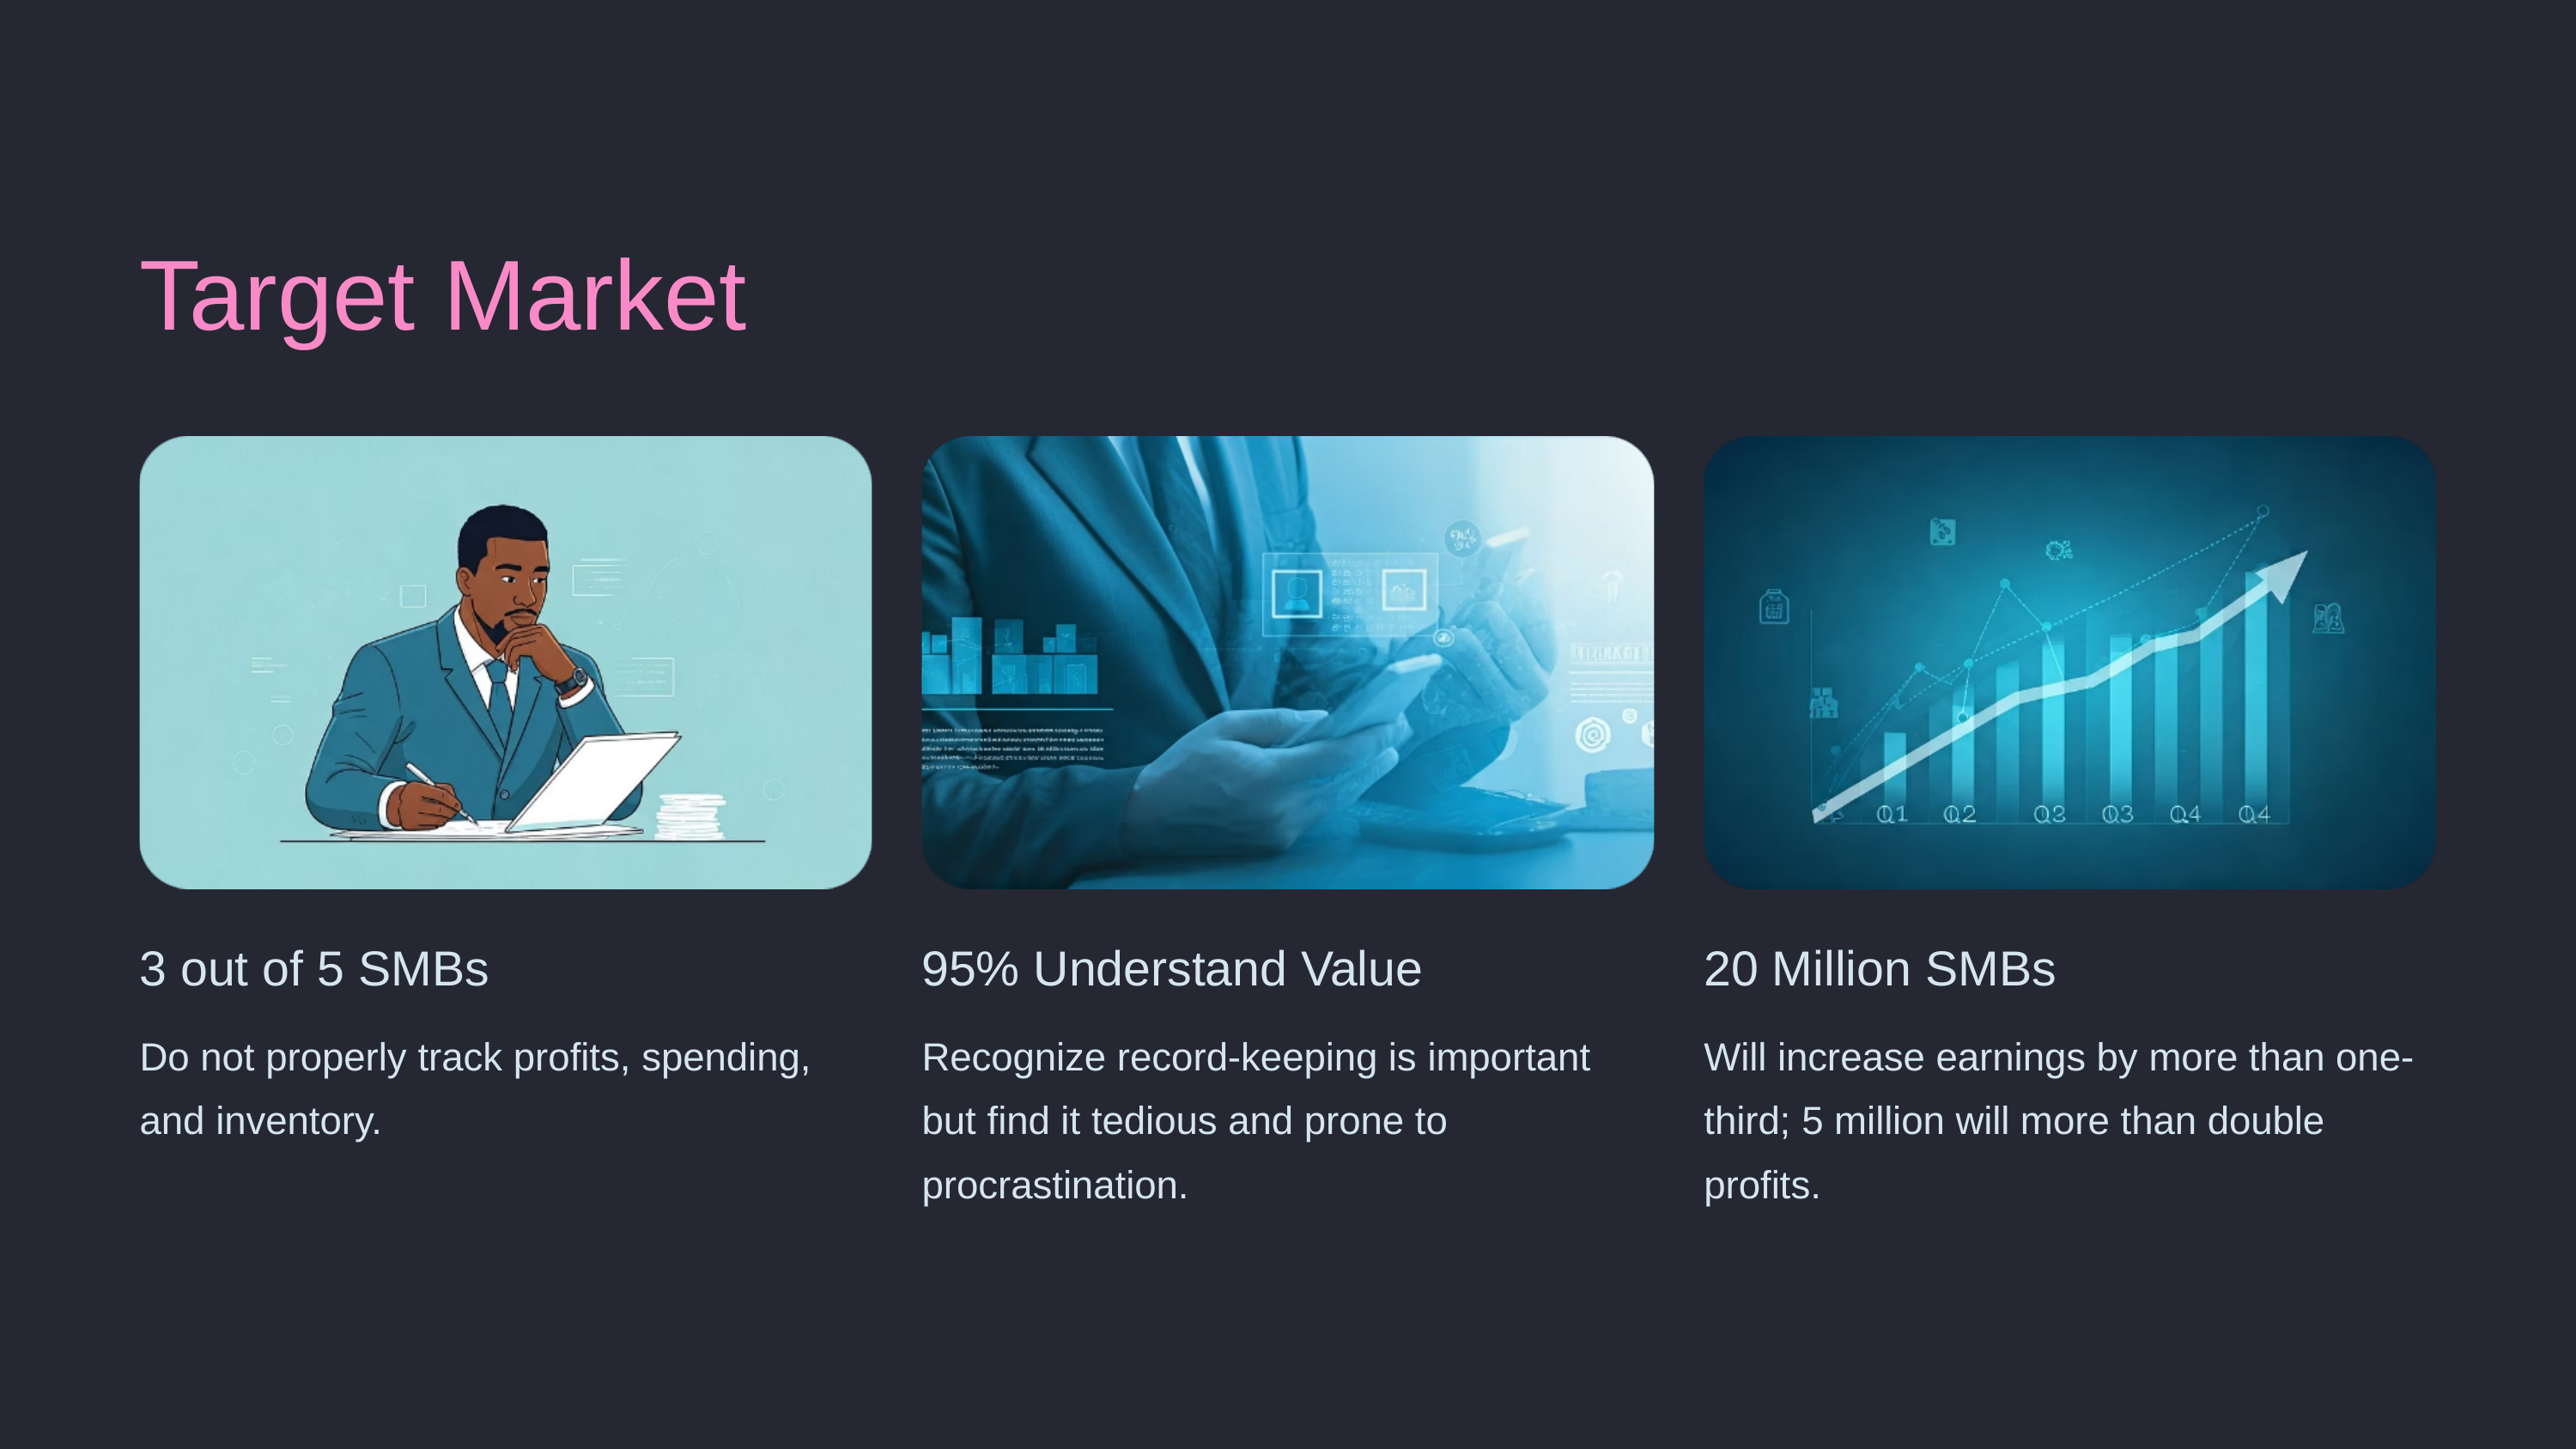

Target Market

3 out of 5 SMBs

95% Understand Value

20 Million SMBs

Do not properly track profits, spending, and inventory.

Recognize record-keeping is important but find it tedious and prone to procrastination.

Will increase earnings by more than one-third; 5 million will more than double profits.